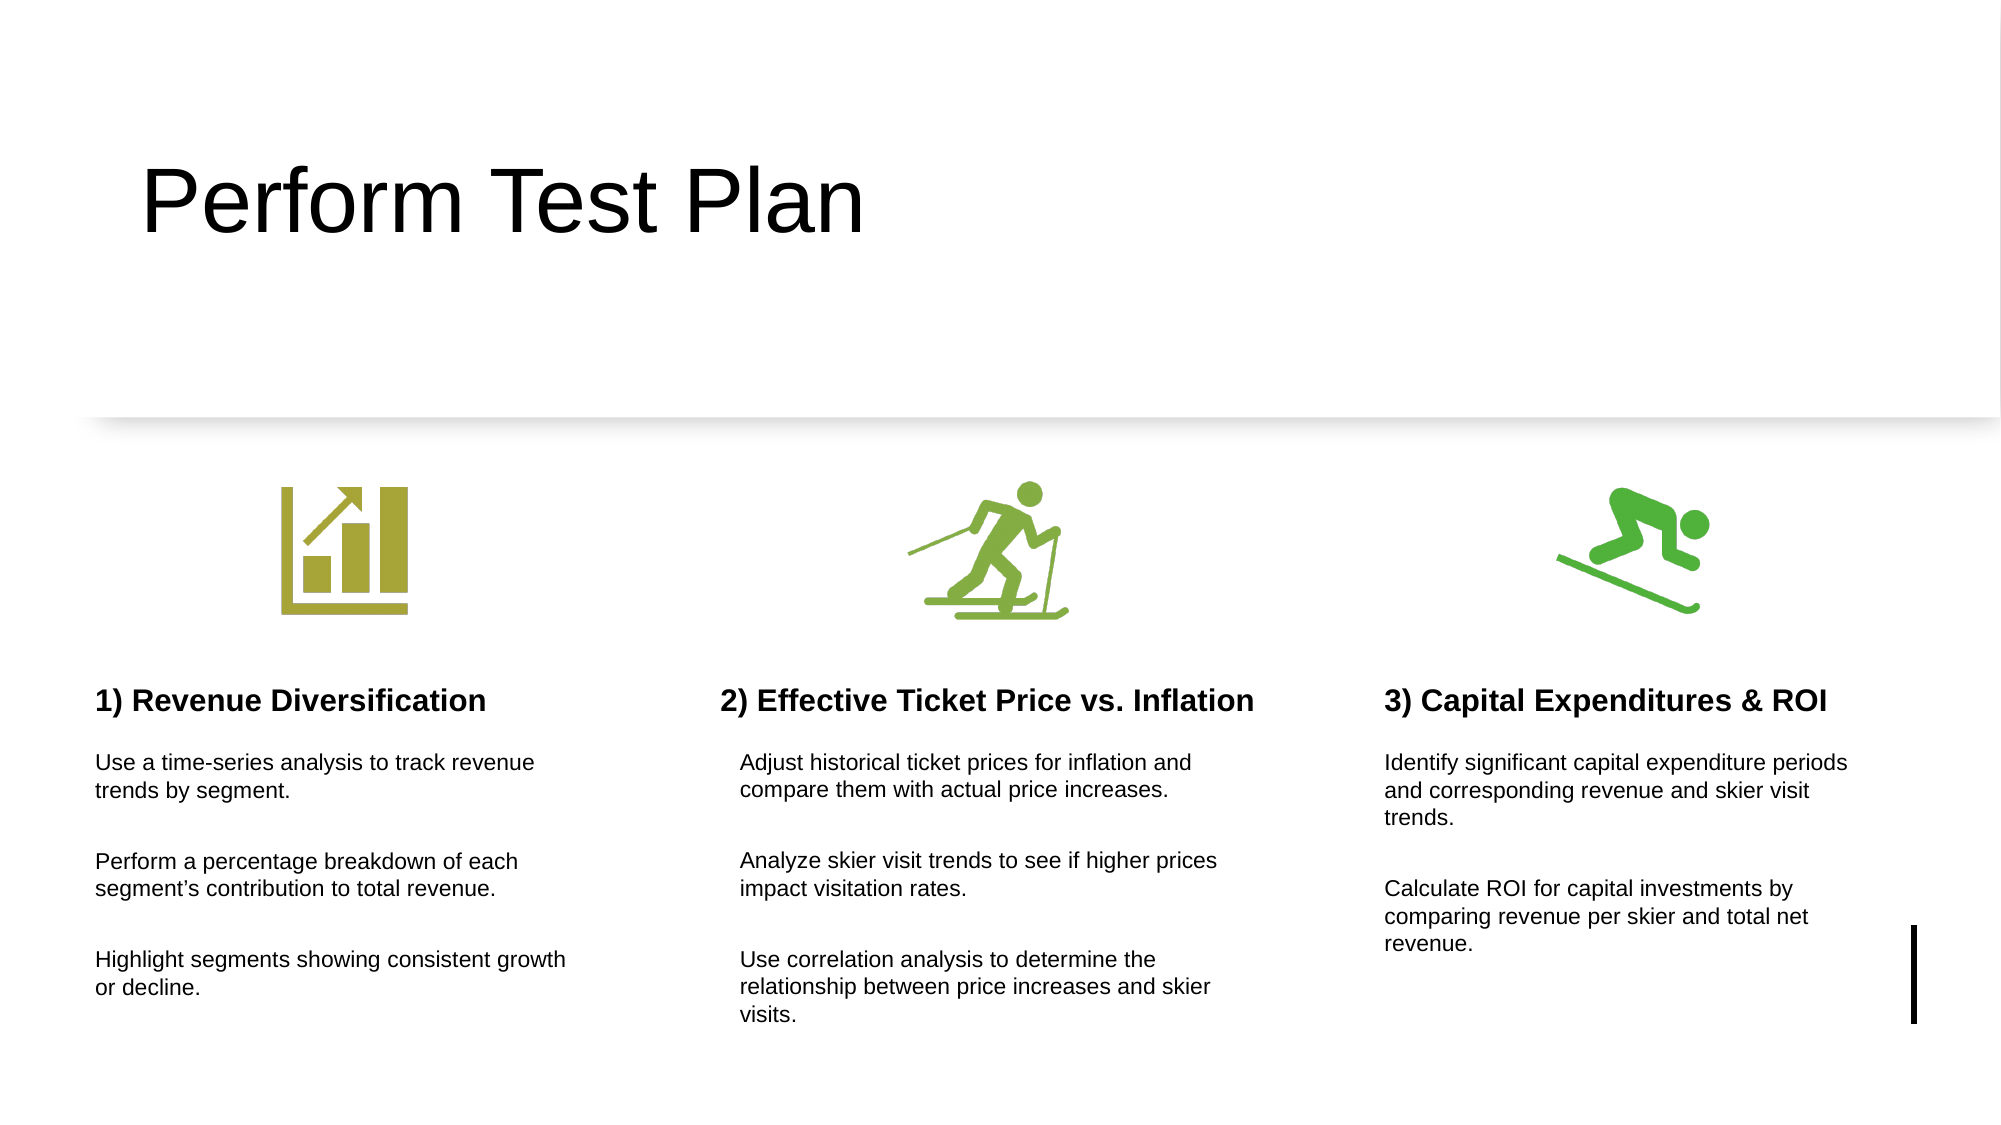

# Perform Test Plan
1) Revenue Diversification
Use a time-series analysis to track revenue trends by segment.

Perform a percentage breakdown of each segment’s contribution to total revenue.

Highlight segments showing consistent growth or decline.
2) Effective Ticket Price vs. Inflation
Adjust historical ticket prices for inflation and compare them with actual price increases.

Analyze skier visit trends to see if higher prices impact visitation rates.

Use correlation analysis to determine the relationship between price increases and skier visits.
3) Capital Expenditures & ROI
Identify significant capital expenditure periods and corresponding revenue and skier visit trends.

Calculate ROI for capital investments by comparing revenue per skier and total net revenue.